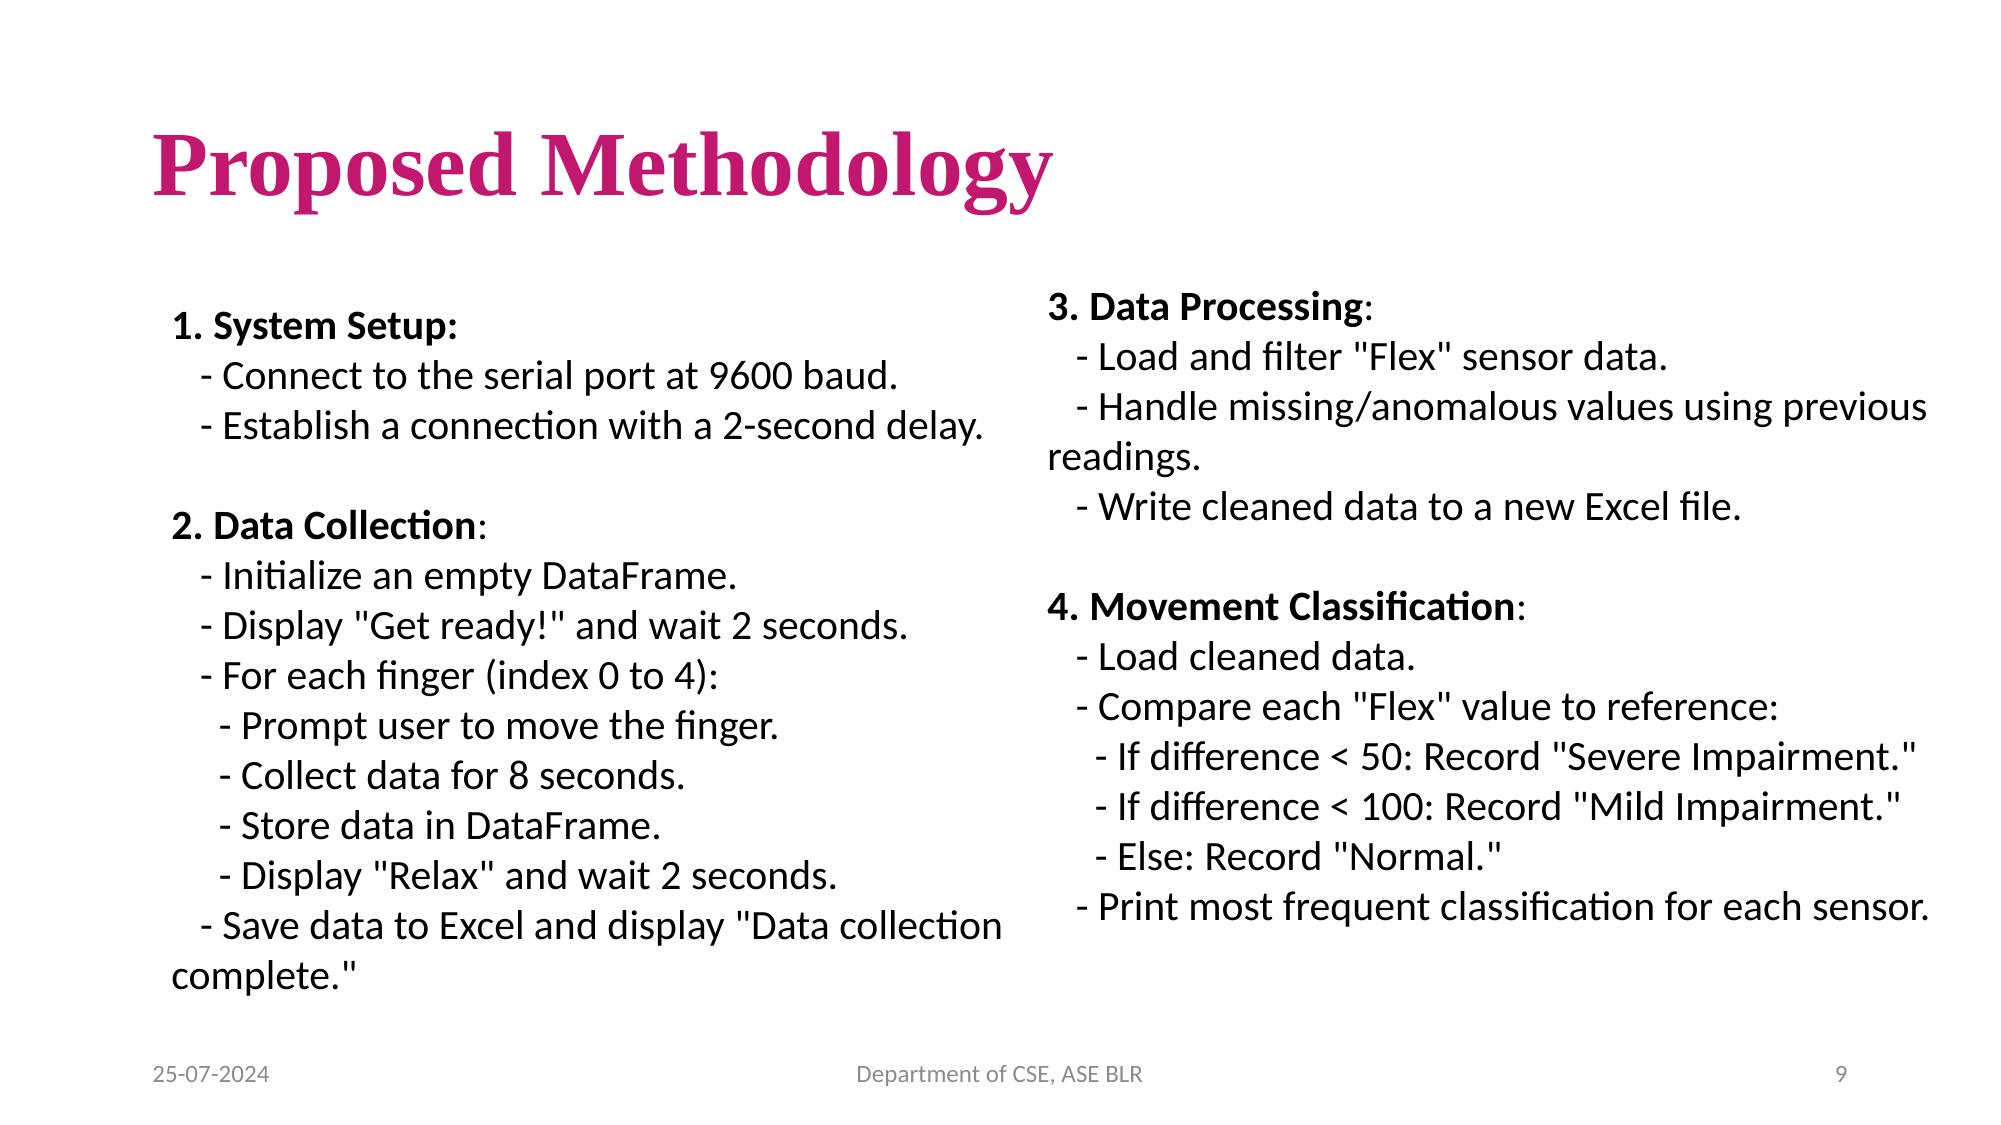

# Proposed Methodology

1. System Setup:
   - Connect to the serial port at 9600 baud.
   - Establish a connection with a 2-second delay.

2. Data Collection:
   - Initialize an empty DataFrame.
   - Display "Get ready!" and wait 2 seconds.
   - For each finger (index 0 to 4):
     - Prompt user to move the finger.
     - Collect data for 8 seconds.
     - Store data in DataFrame.
     - Display "Relax" and wait 2 seconds.
   - Save data to Excel and display "Data collection complete."

3. Data Processing:
   - Load and filter "Flex" sensor data.
   - Handle missing/anomalous values using previous readings.
   - Write cleaned data to a new Excel file.

4. Movement Classification:
   - Load cleaned data.
   - Compare each "Flex" value to reference:
     - If difference < 50: Record "Severe Impairment."
     - If difference < 100: Record "Mild Impairment."
     - Else: Record "Normal."
   - Print most frequent classification for each sensor.

25-07-2024
Department of CSE, ASE BLR
9